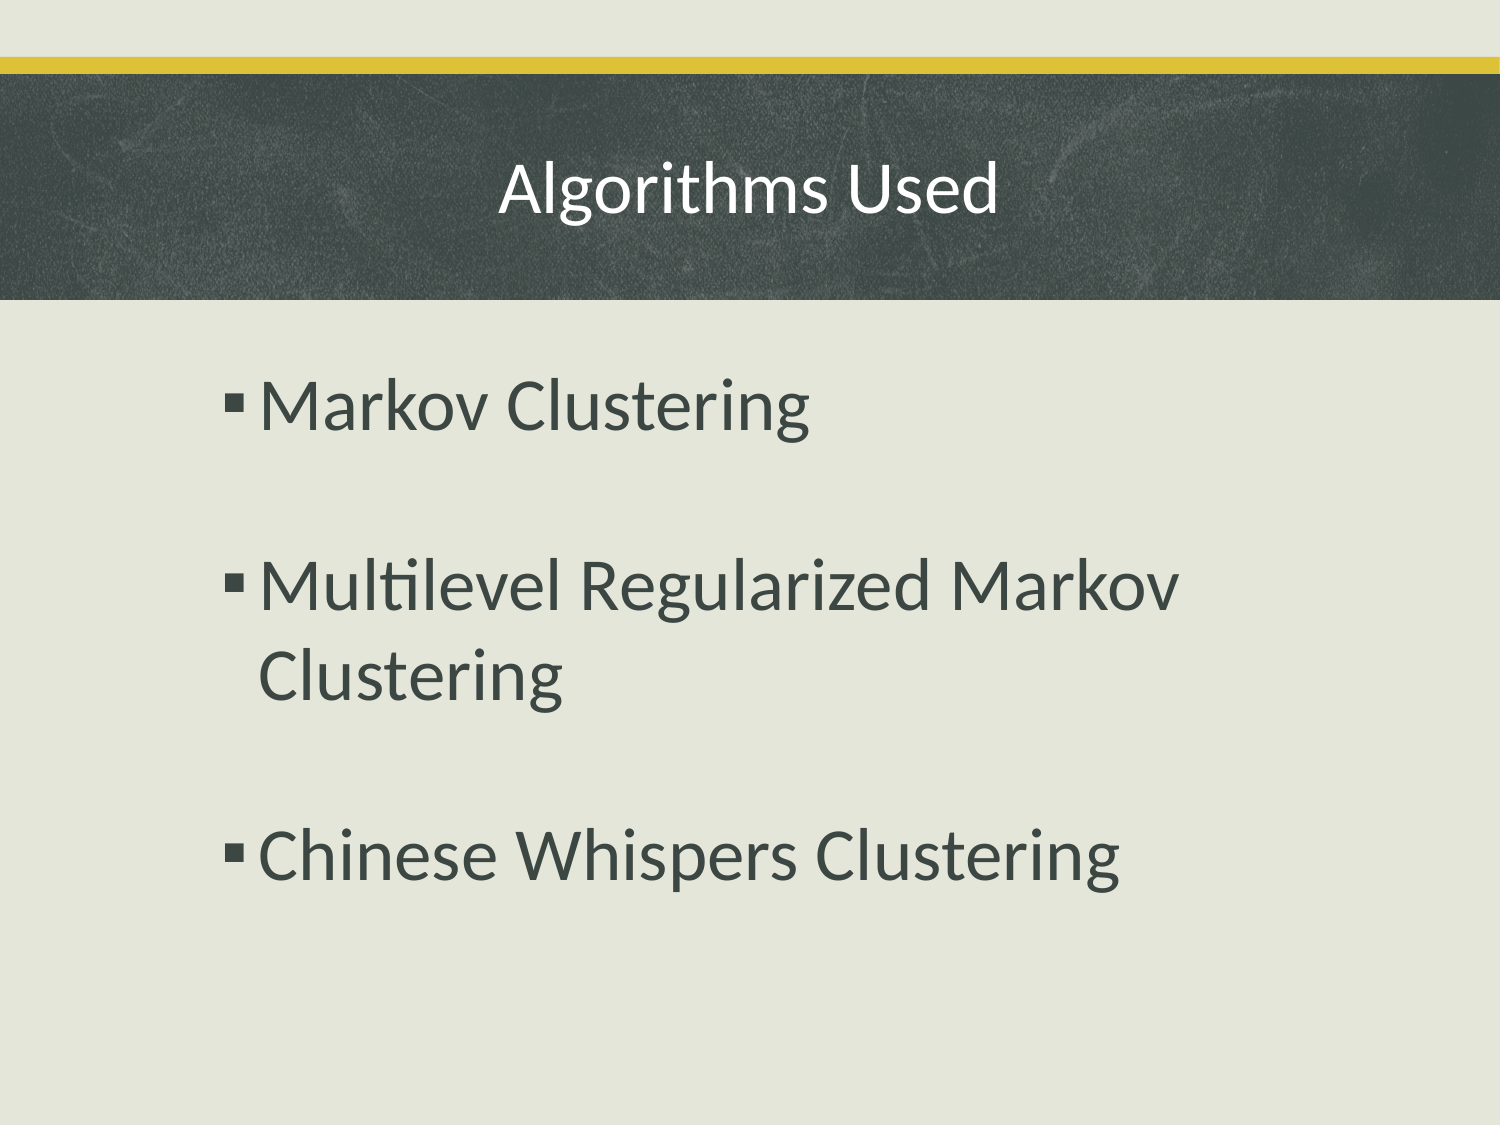

# Algorithms Used

Markov Clustering

Multilevel Regularized Markov Clustering

Chinese Whispers Clustering